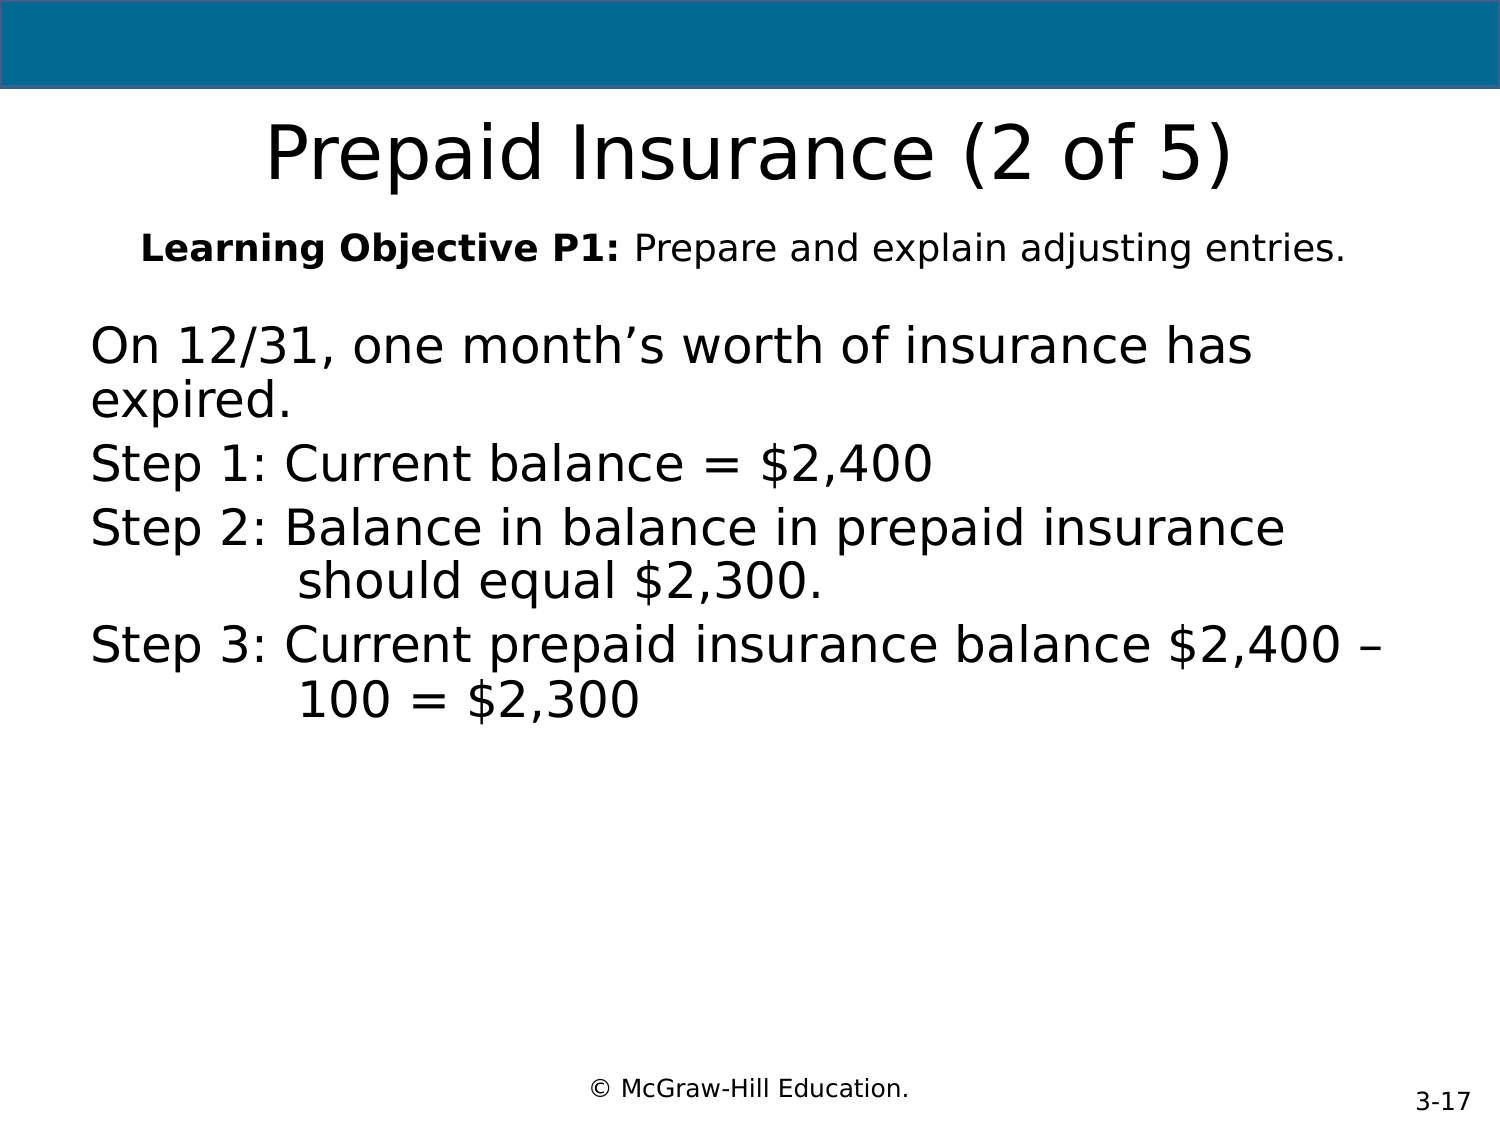

# Prepaid Insurance (2 of 5)
Learning Objective P1: Prepare and explain adjusting entries.
On 12/31, one month’s worth of insurance has expired.
Step 1: Current balance = $2,400
Step 2: Balance in balance in prepaid insurance should equal $2,300.
Step 3: Current prepaid insurance balance $2,400 – 100 = $2,300